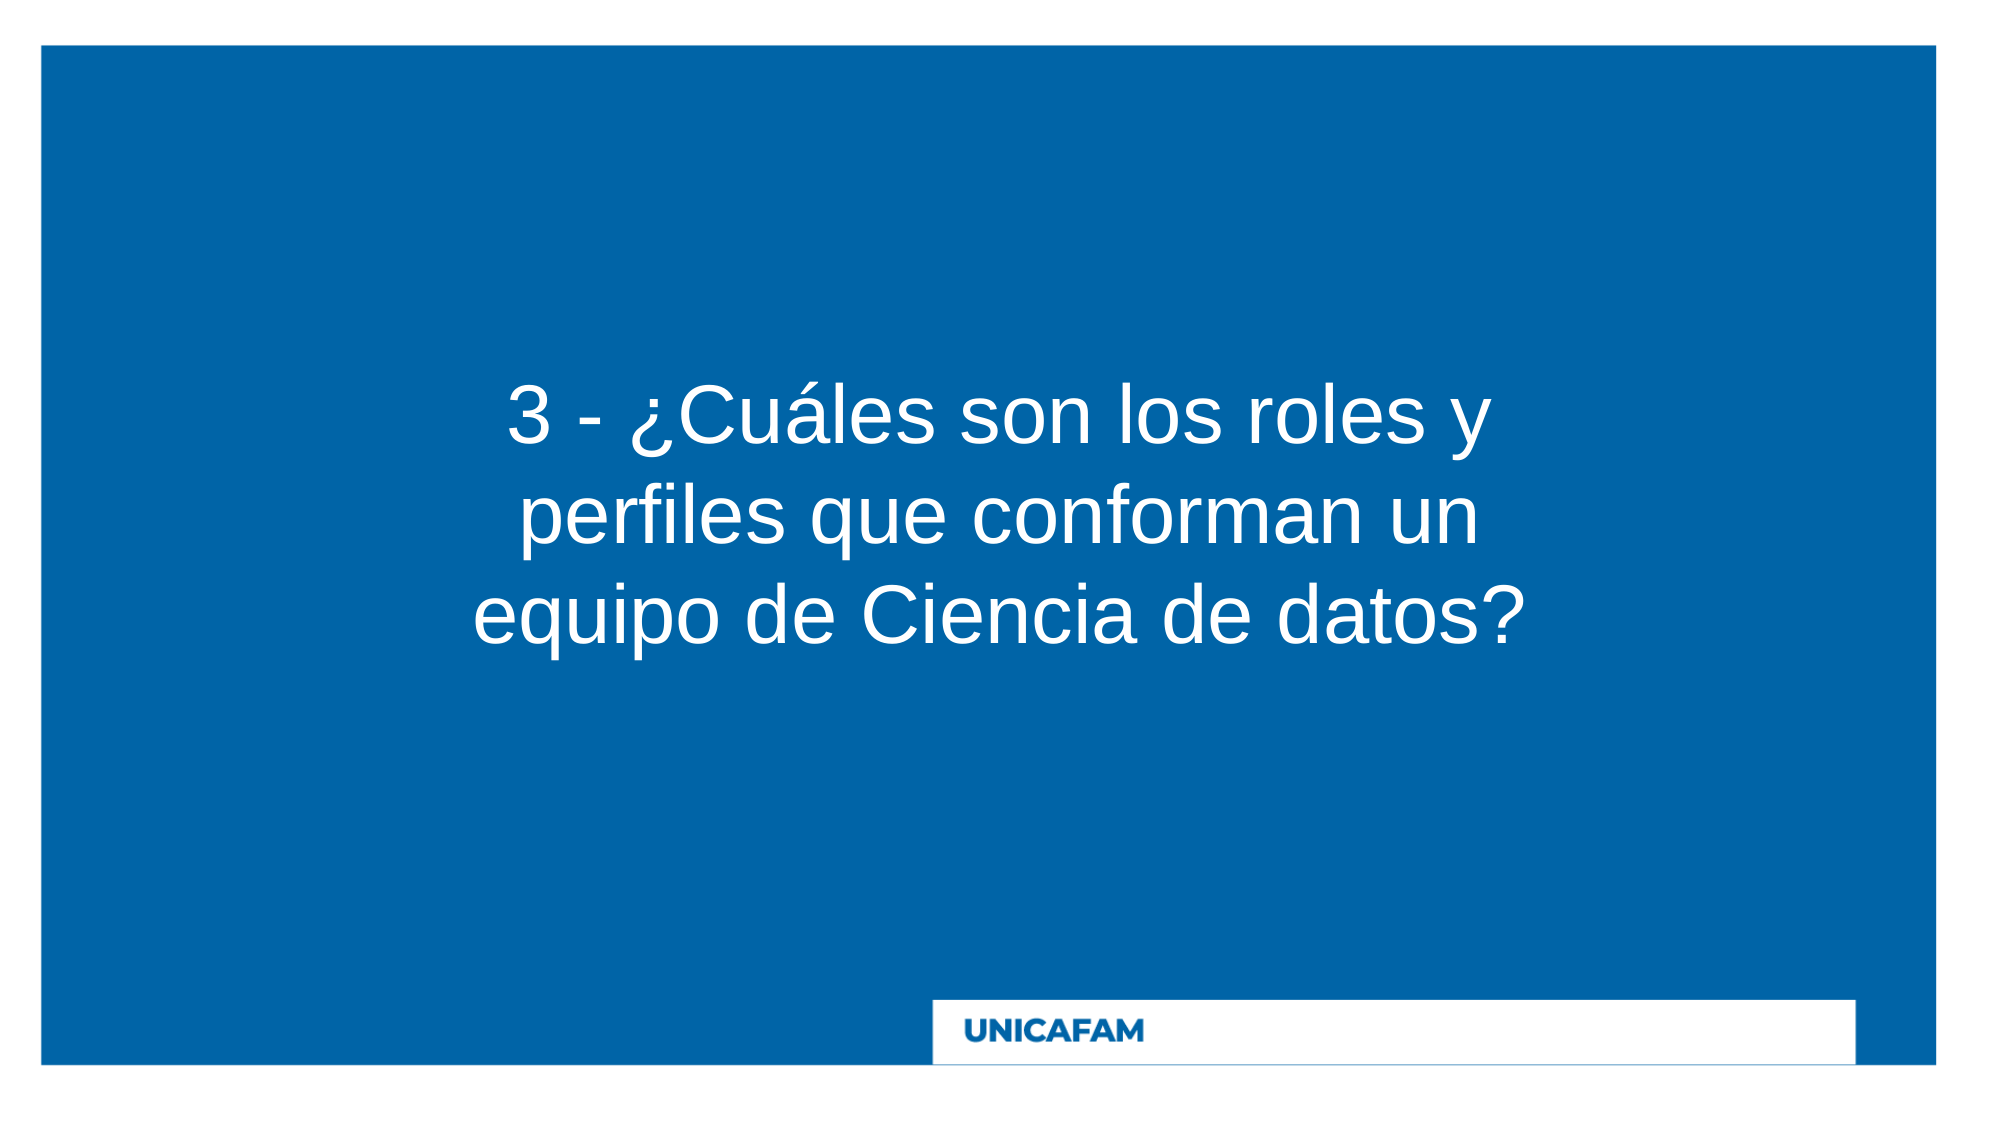

3 - ¿Cuáles son los roles y perfiles que conforman un equipo de Ciencia de datos?